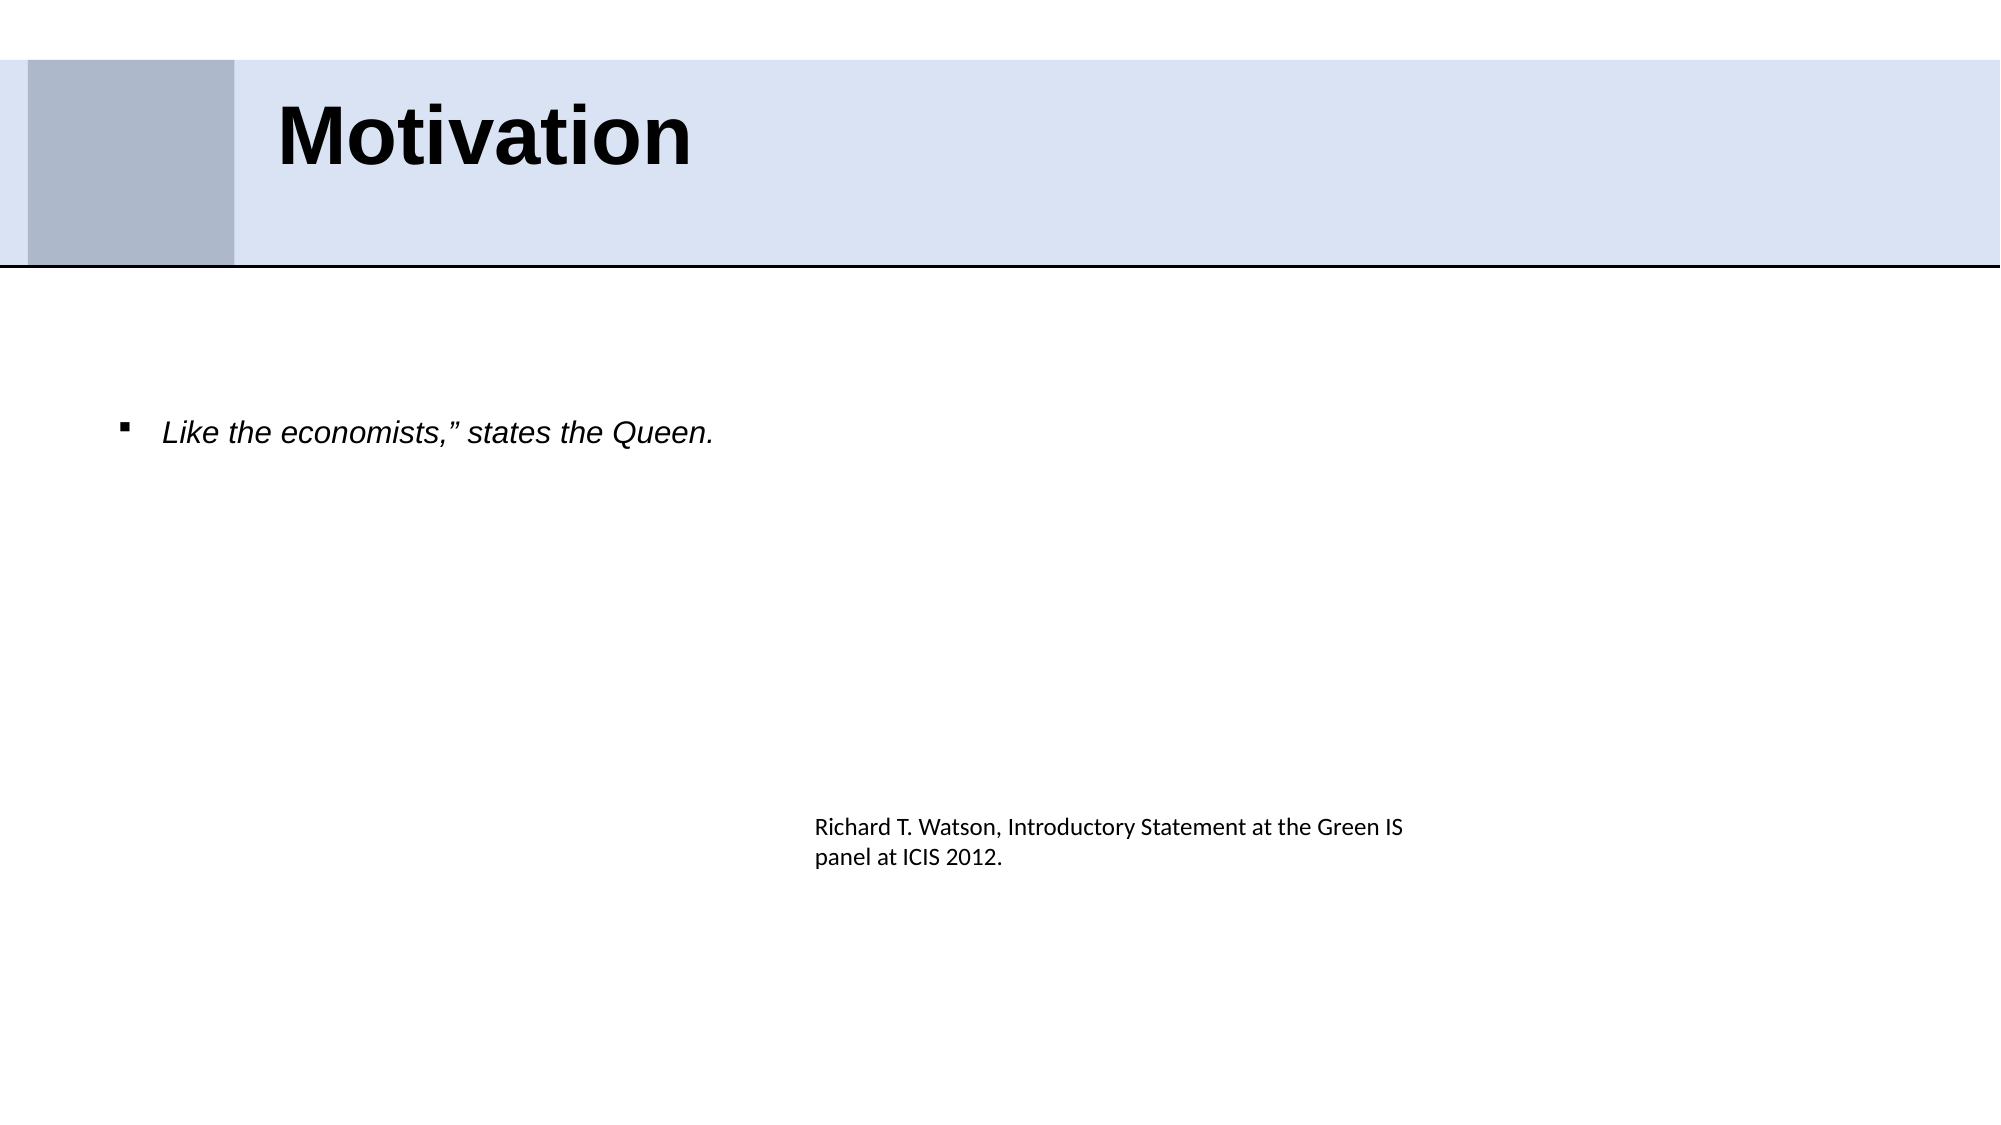

# Motivation

Like the economists,” states the Queen.

Richard T. Watson, Introductory Statement at the Green IS panel at ICIS 2012.